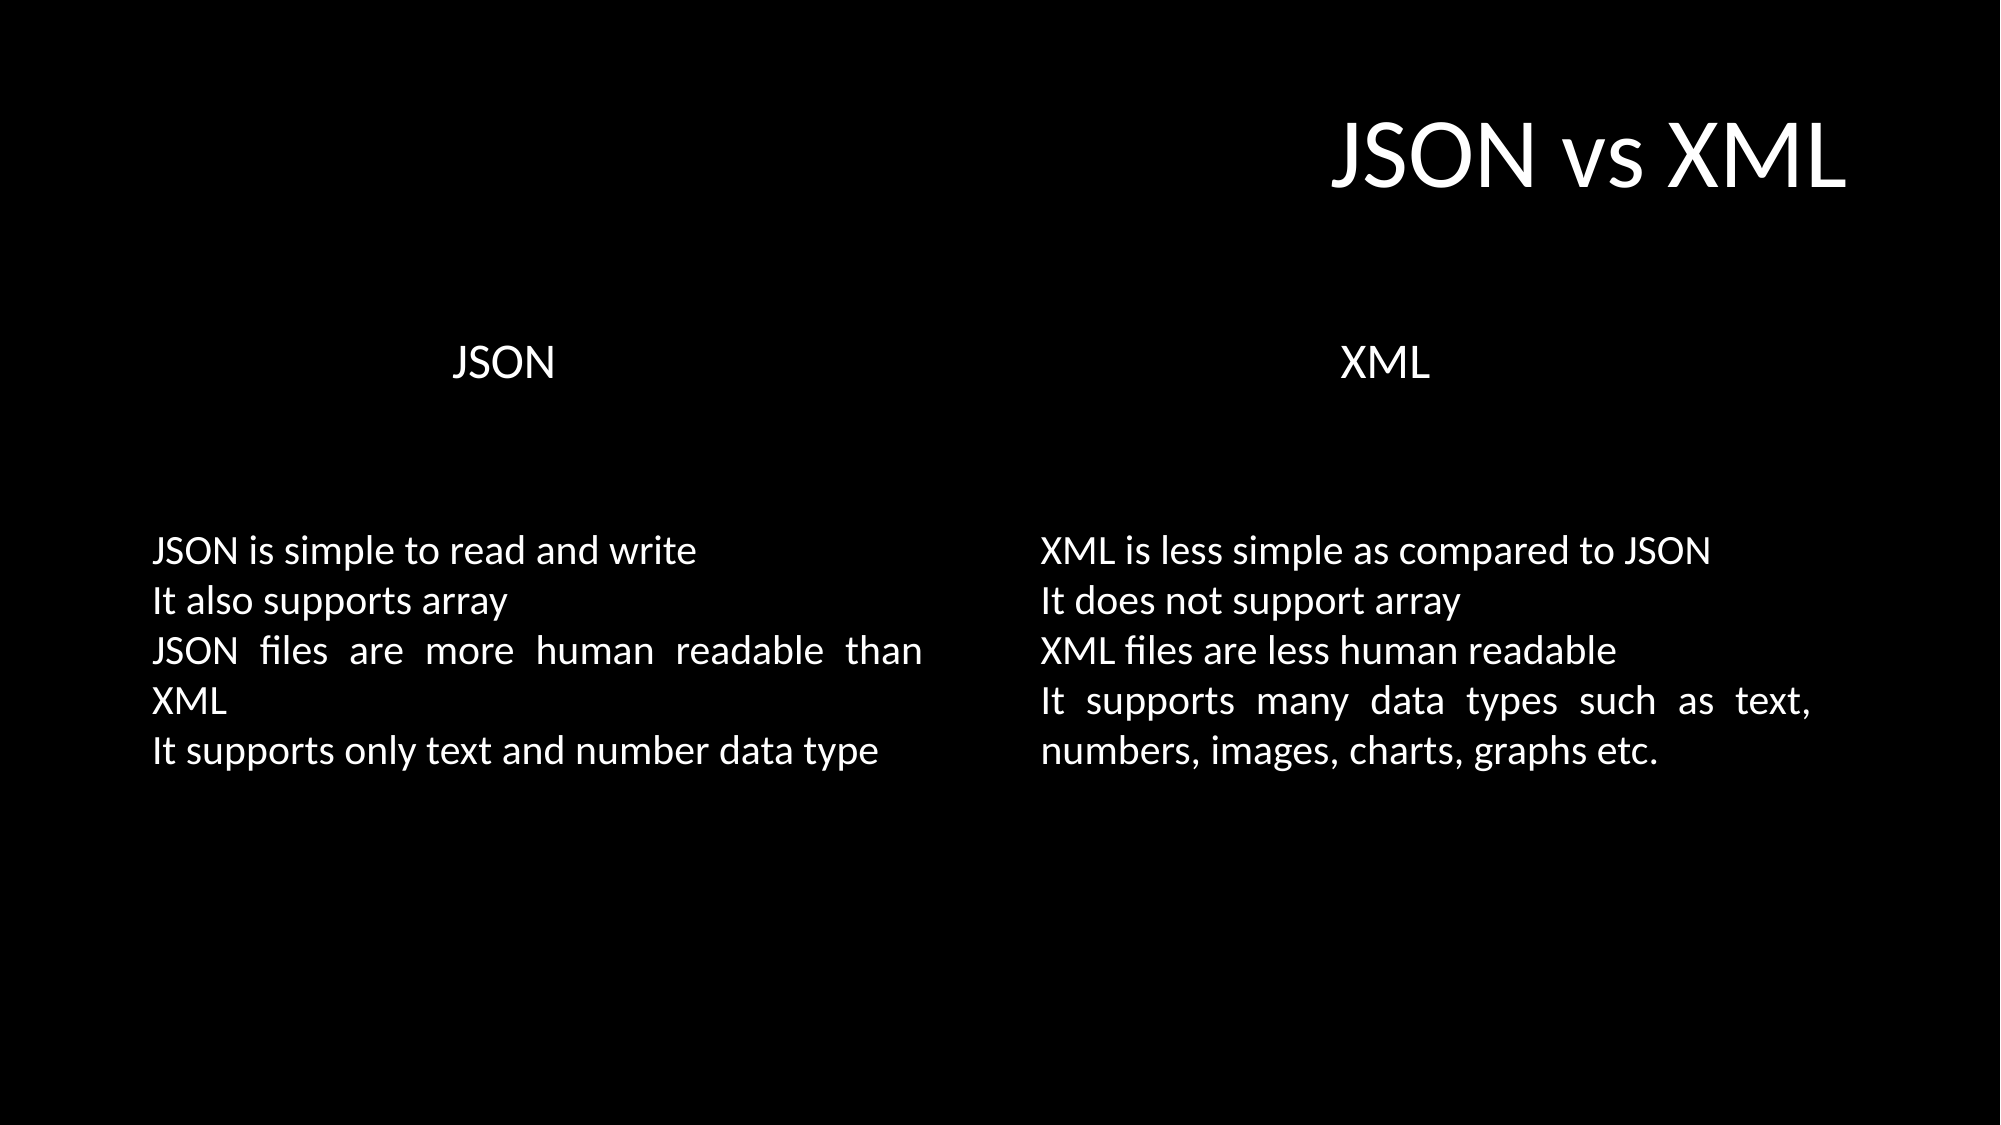

# JSON vs XML

		JSON

JSON is simple to read and write
It also supports array
JSON files are more human readable than XML
It supports only text and number data type

		XML

XML is less simple as compared to JSON
It does not support array
XML files are less human readable
It supports many data types such as text, numbers, images, charts, graphs etc.